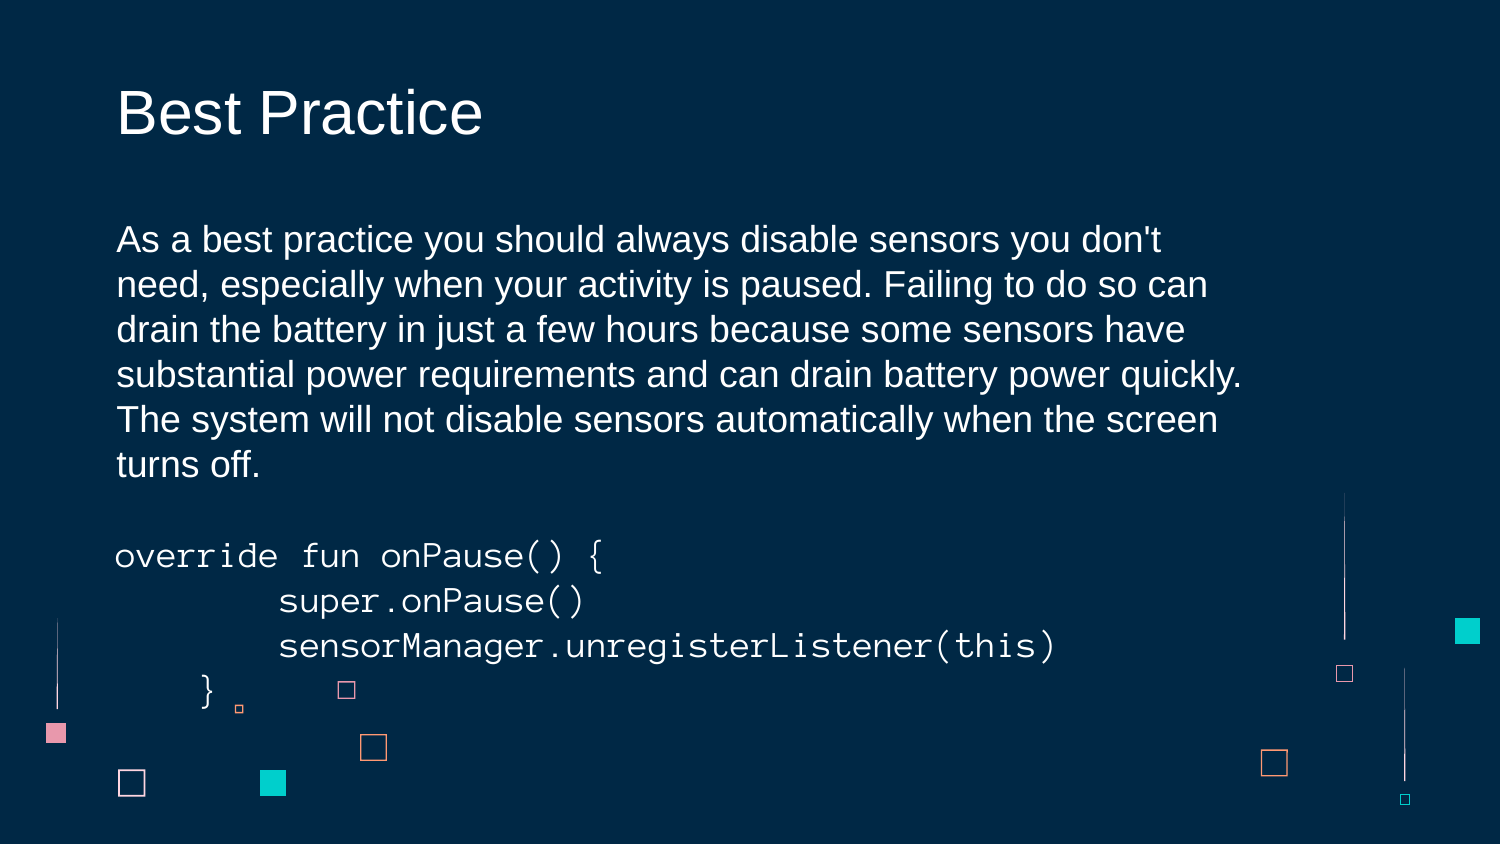

# Best Practice
As a best practice you should always disable sensors you don't need, especially when your activity is paused. Failing to do so can drain the battery in just a few hours because some sensors have substantial power requirements and can drain battery power quickly. The system will not disable sensors automatically when the screen turns off.
override fun onPause() {
        super.onPause()
        sensorManager.unregisterListener(this)
    }